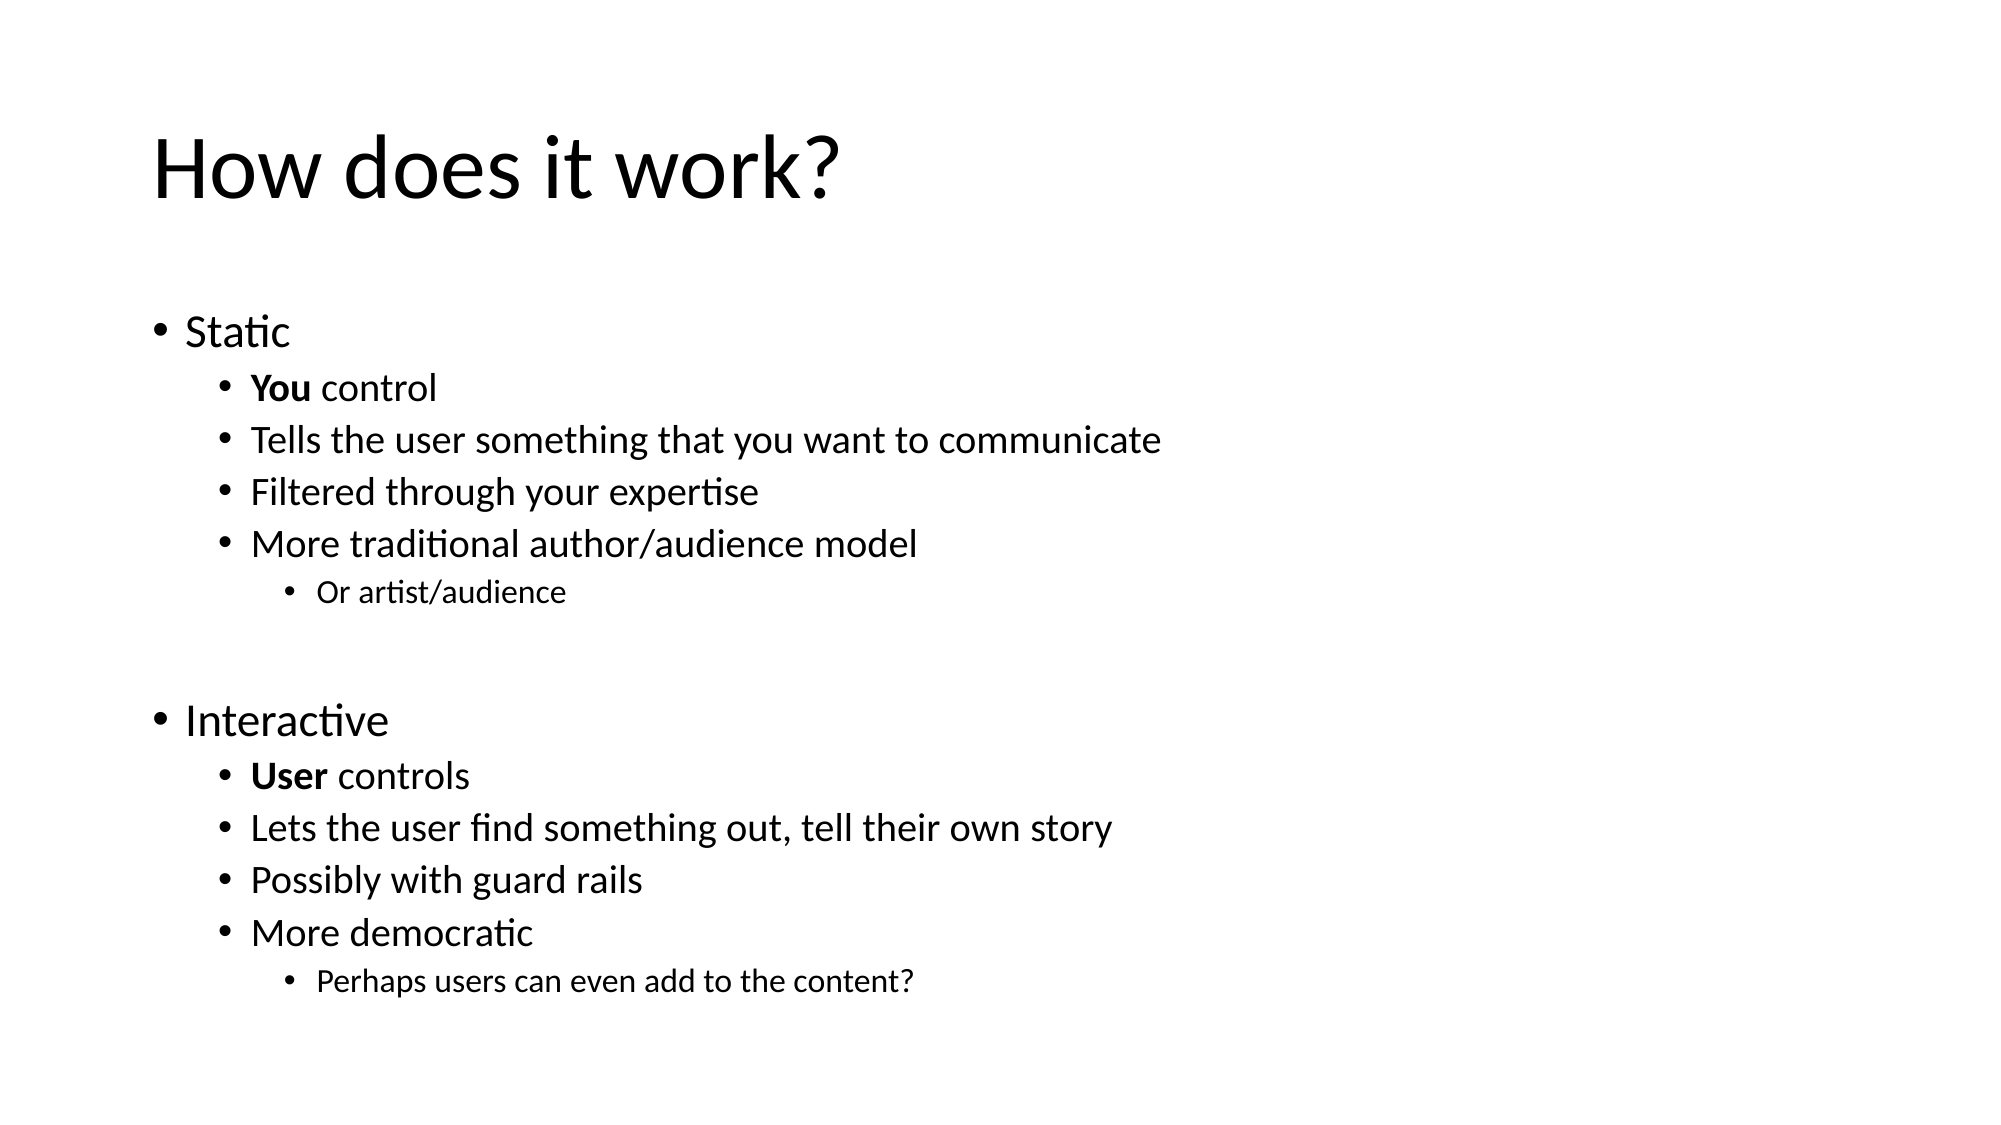

# How does it work?
Static
You control
Tells the user something that you want to communicate
Filtered through your expertise
More traditional author/audience model
Or artist/audience

Interactive
User controls
Lets the user find something out, tell their own story
Possibly with guard rails
More democratic
Perhaps users can even add to the content?